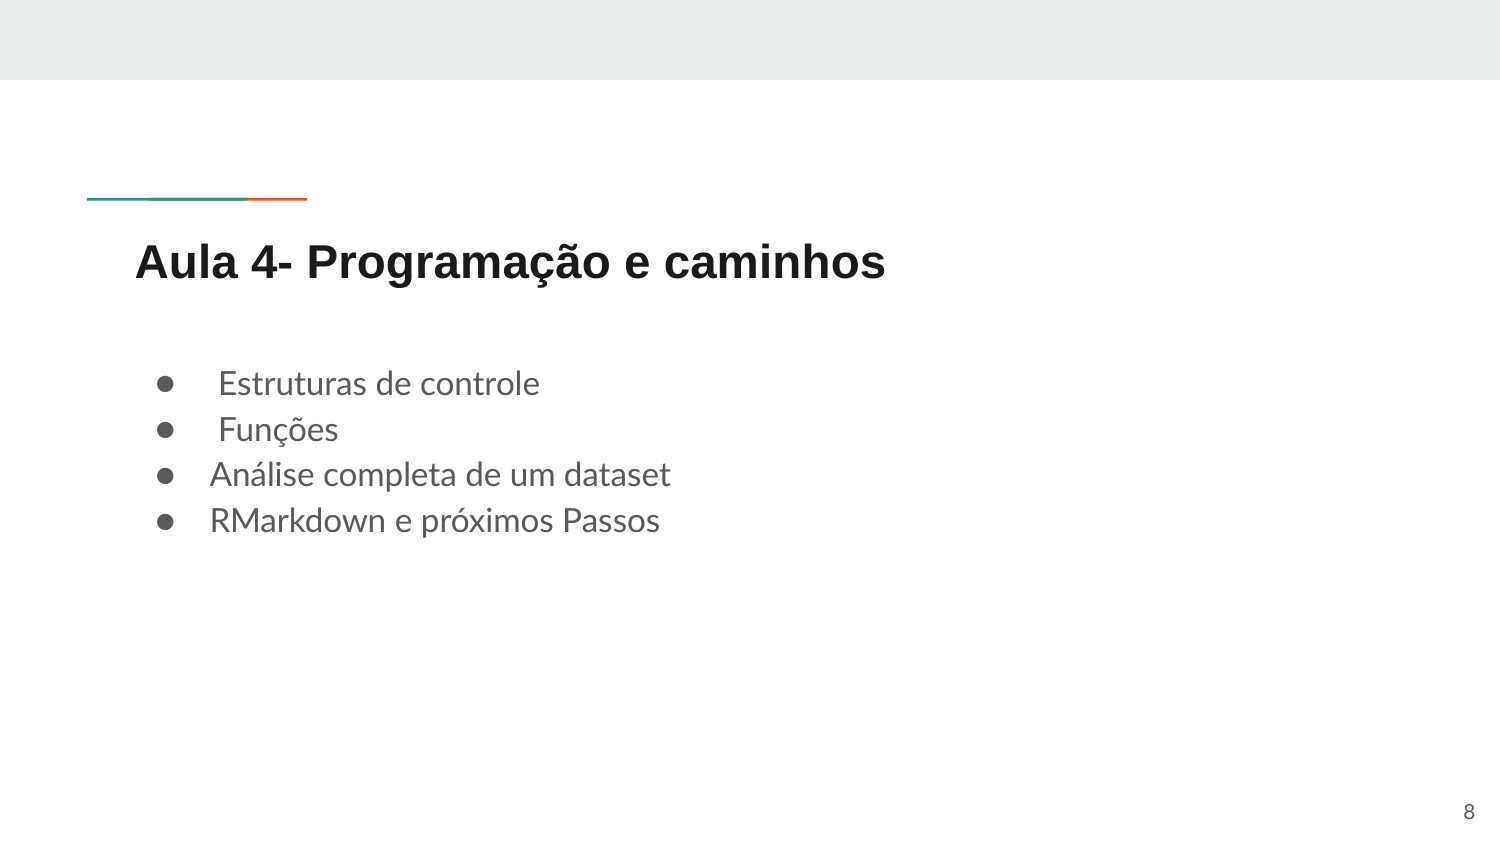

# Aula 4- Programação e caminhos
 Estruturas de controle
 Funções
Análise completa de um dataset
RMarkdown e próximos Passos
8